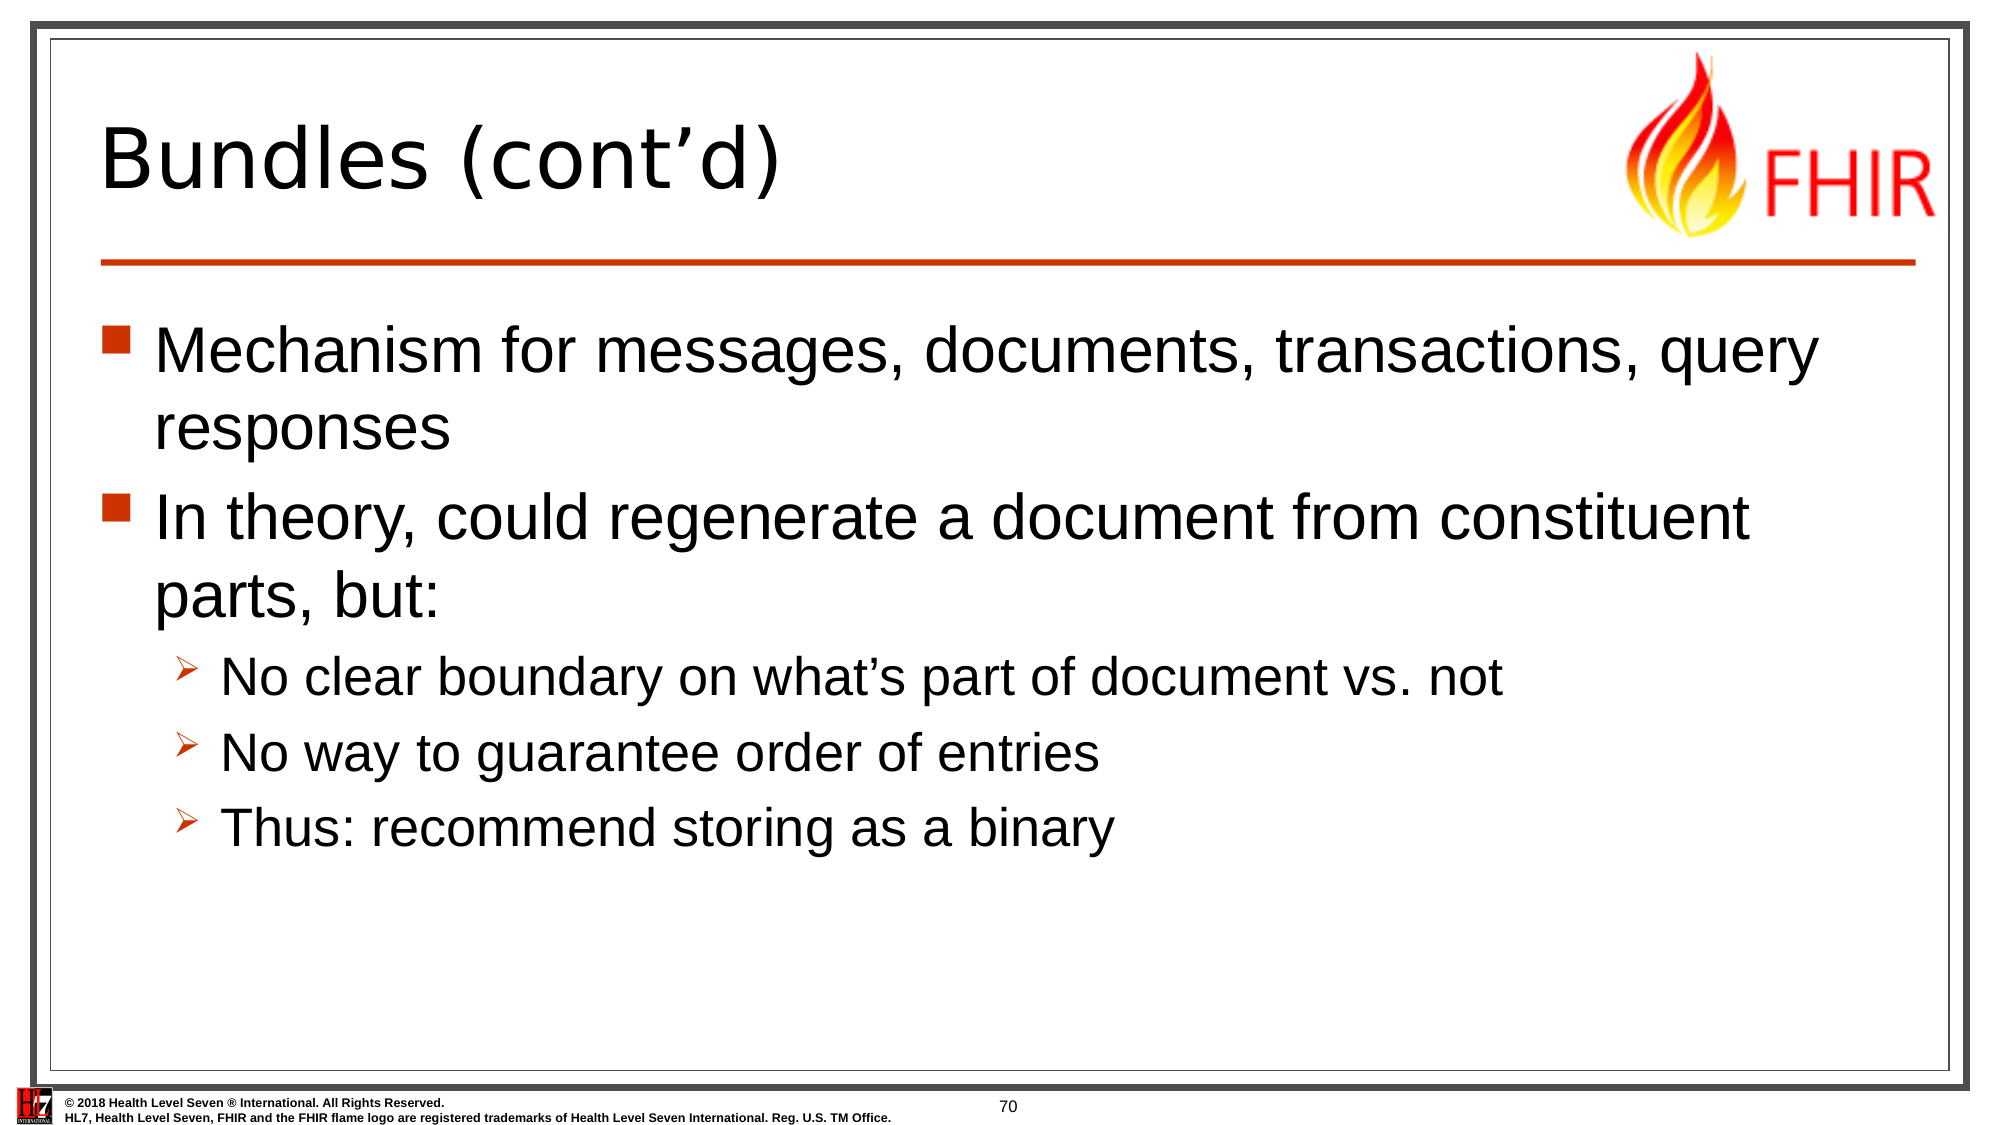

# Bundles (cont’d)
Mechanism for messages, documents, transactions, query responses
In theory, could regenerate a document from constituent parts, but:
No clear boundary on what’s part of document vs. not
No way to guarantee order of entries
Thus: recommend storing as a binary
70